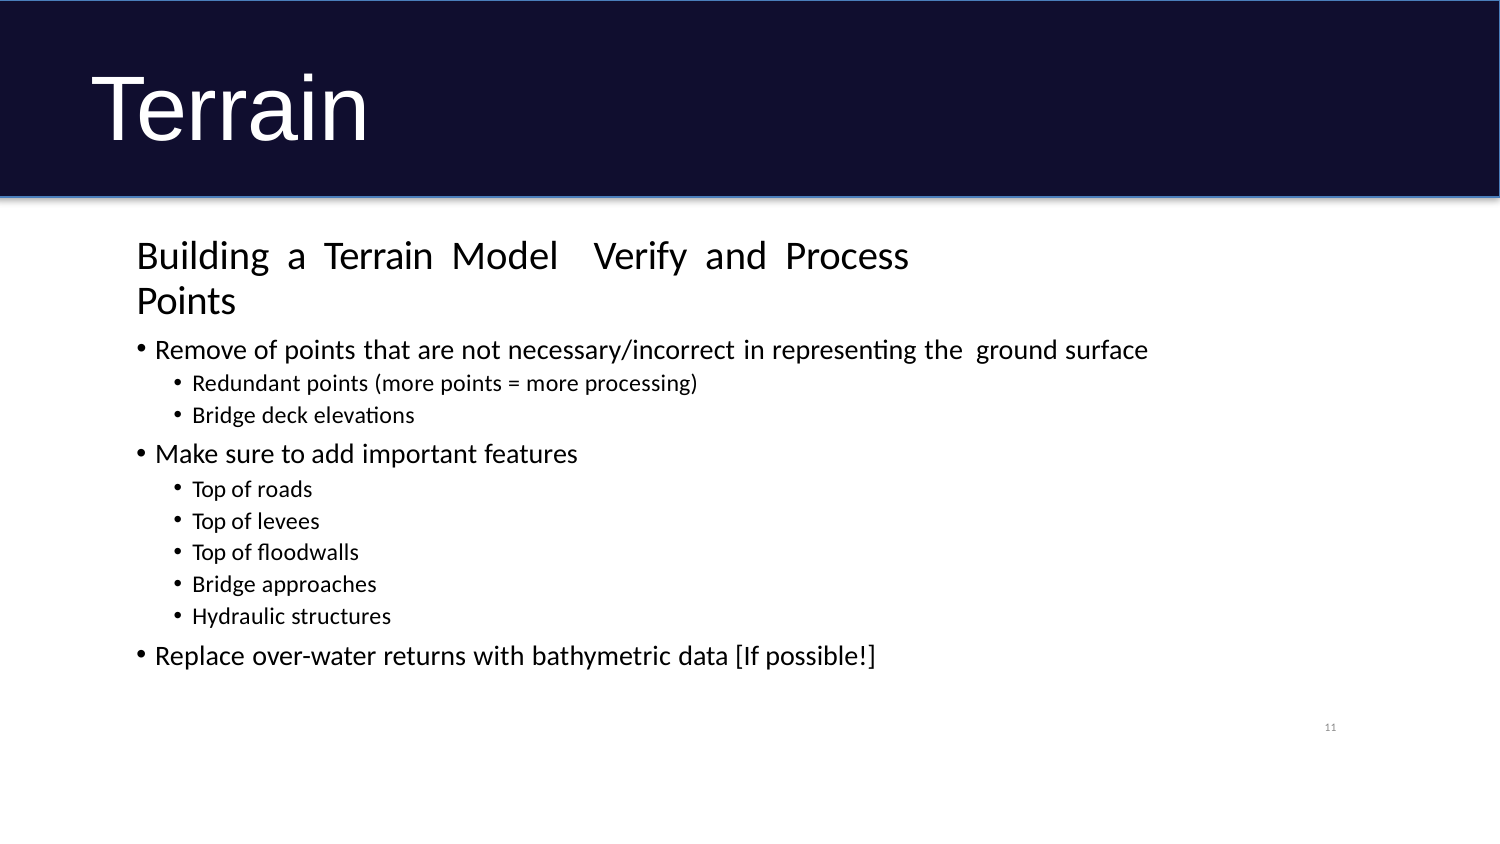

# Terrain
Building a Terrain Model  Verify and Process Points
Remove of points that are not necessary/incorrect in representing the  ground surface
Redundant points (more points = more processing)
Bridge deck elevations
Make sure to add important features
Top of roads
Top of levees
Top of floodwalls
Bridge approaches
Hydraulic structures
Replace over-water returns with bathymetric data [If possible!]

11